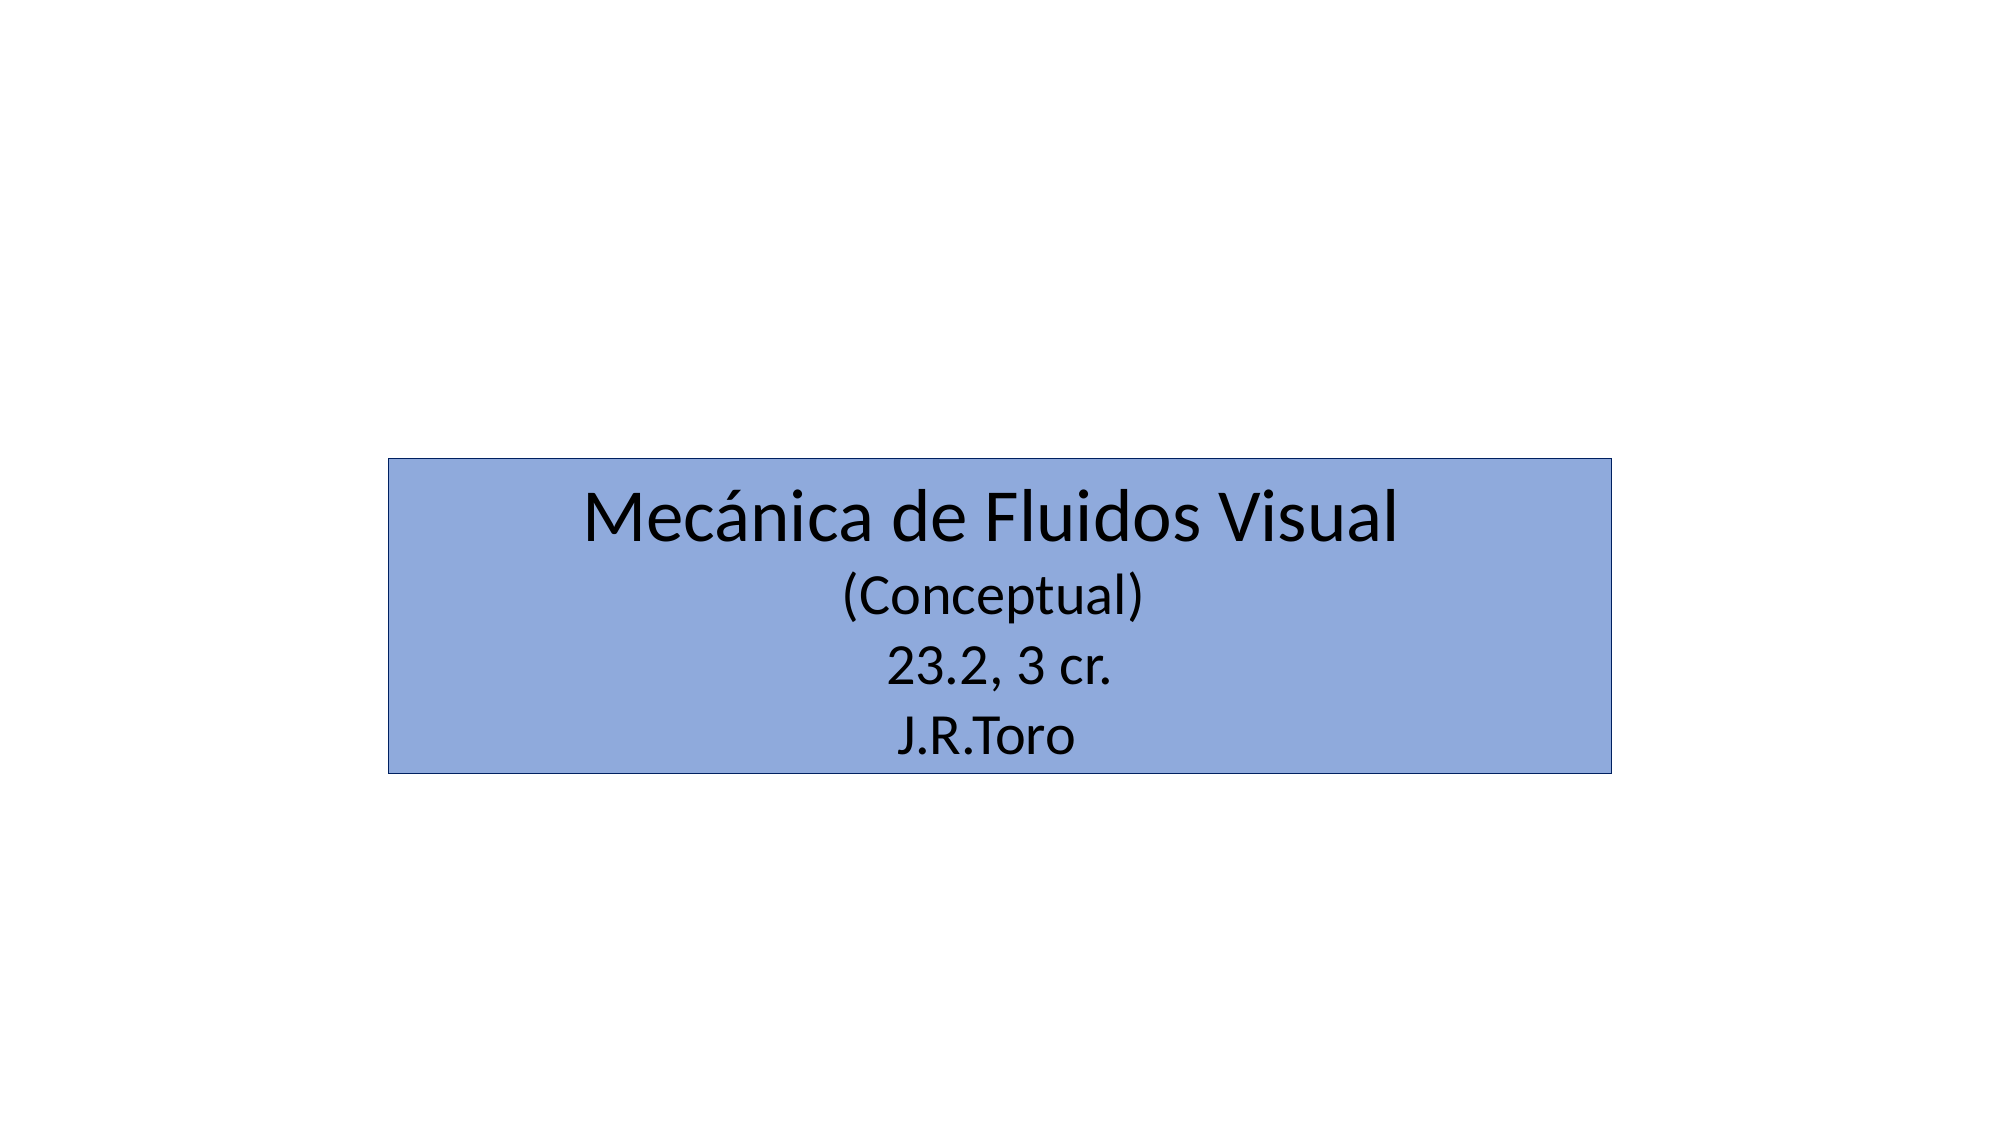

Mecánica de Fluidos Visual
 (Conceptual)
23.2, 3 cr.
J.R.Toro